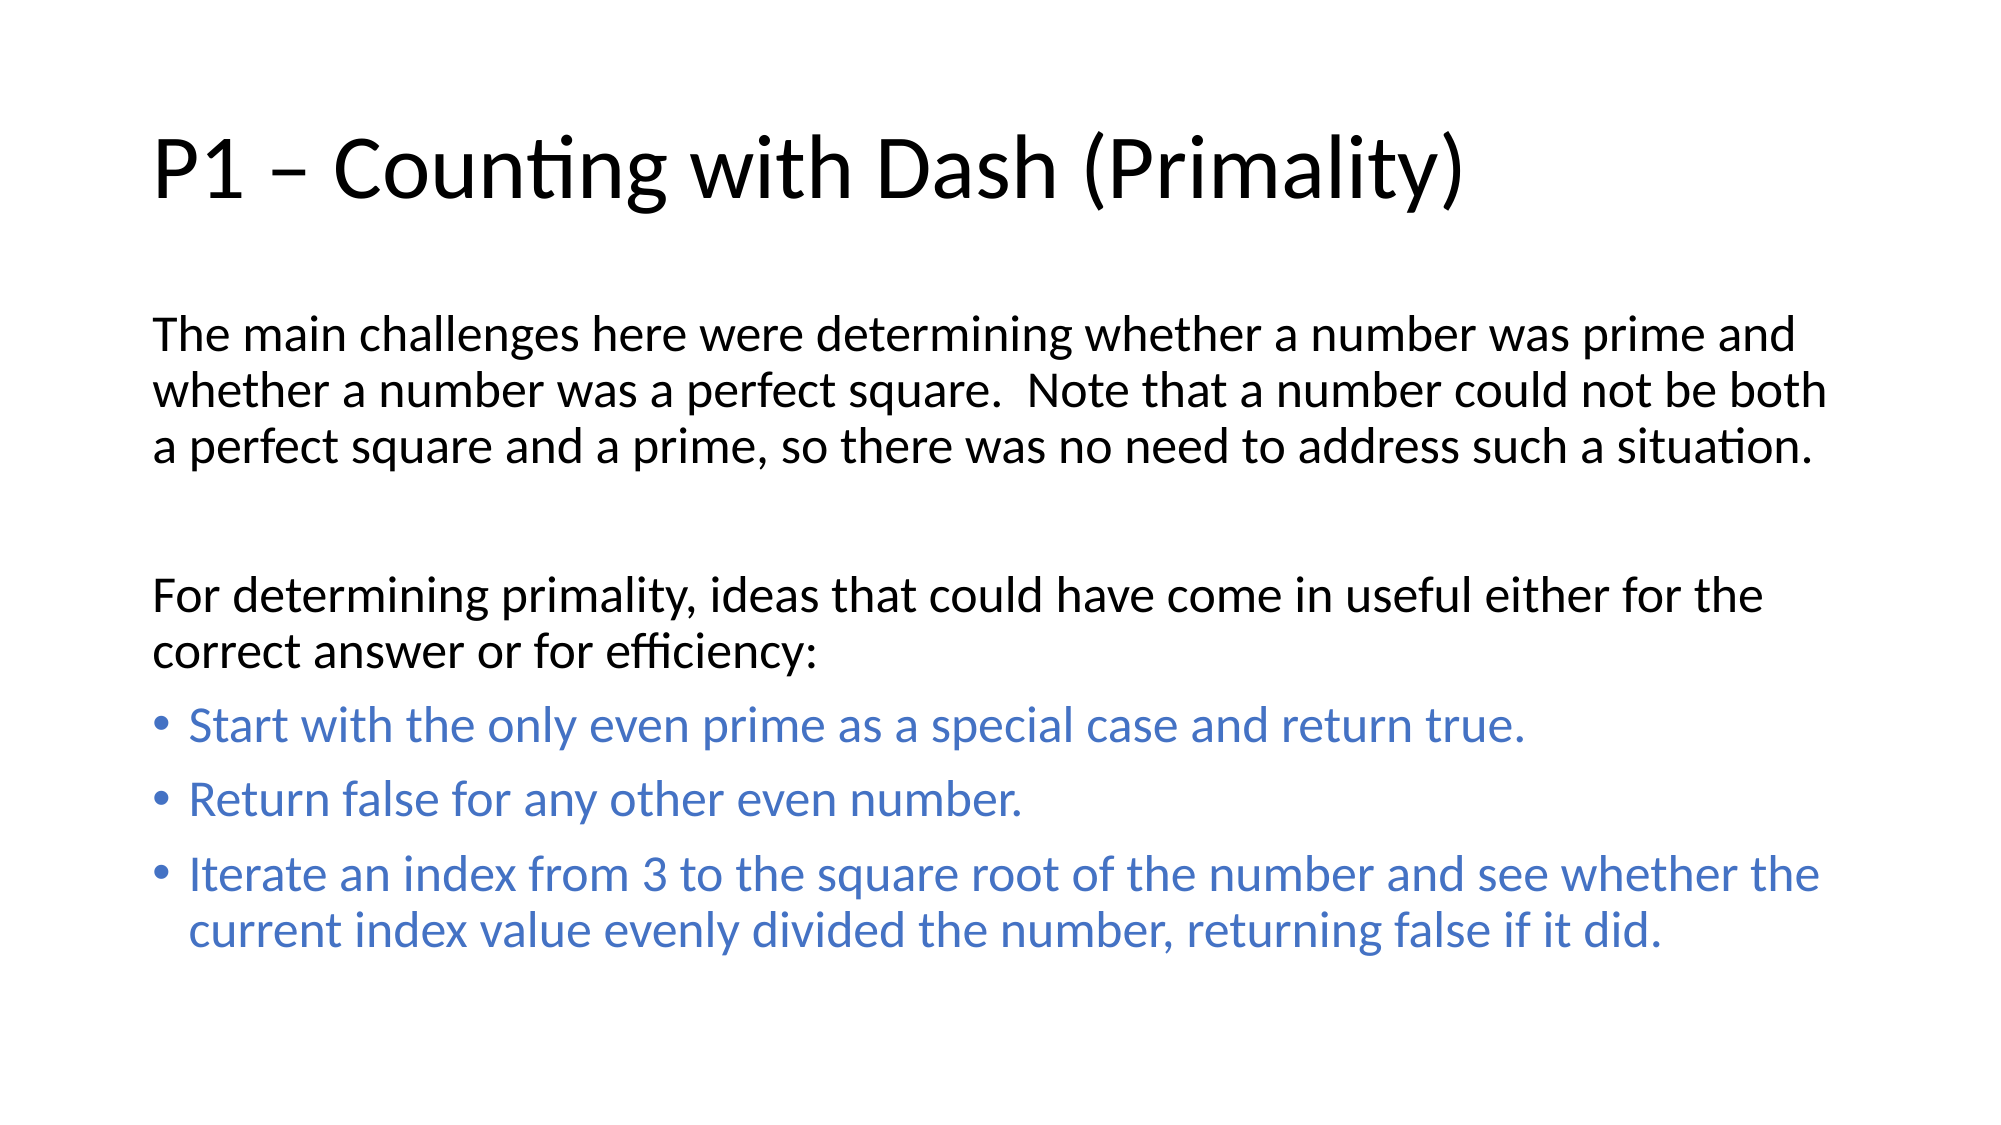

# P1 – Counting with Dash (Primality)
The main challenges here were determining whether a number was prime and whether a number was a perfect square.  Note that a number could not be both a perfect square and a prime, so there was no need to address such a situation.

For determining primality, ideas that could have come in useful either for the correct answer or for efficiency:
Start with the only even prime as a special case and return true.
Return false for any other even number.
Iterate an index from 3 to the square root of the number and see whether the current index value evenly divided the number, returning false if it did.